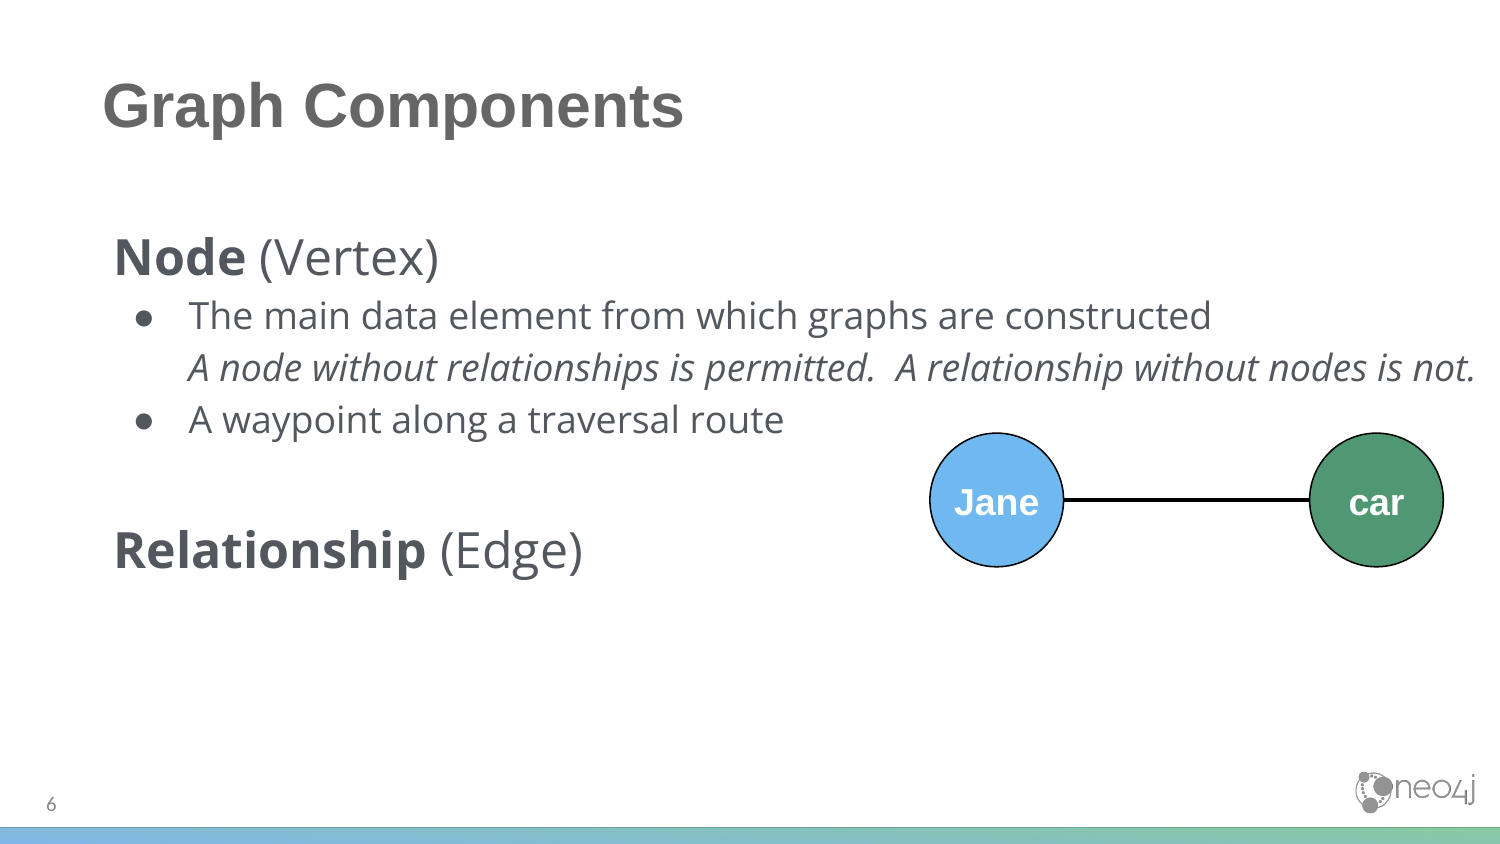

# Graph Components
Node (Vertex)
The main data element from which graphs are constructed
A node without relationships is permitted.  A relationship without nodes is not.
A waypoint along a traversal route

Relationship (Edge)

Jane
car
6